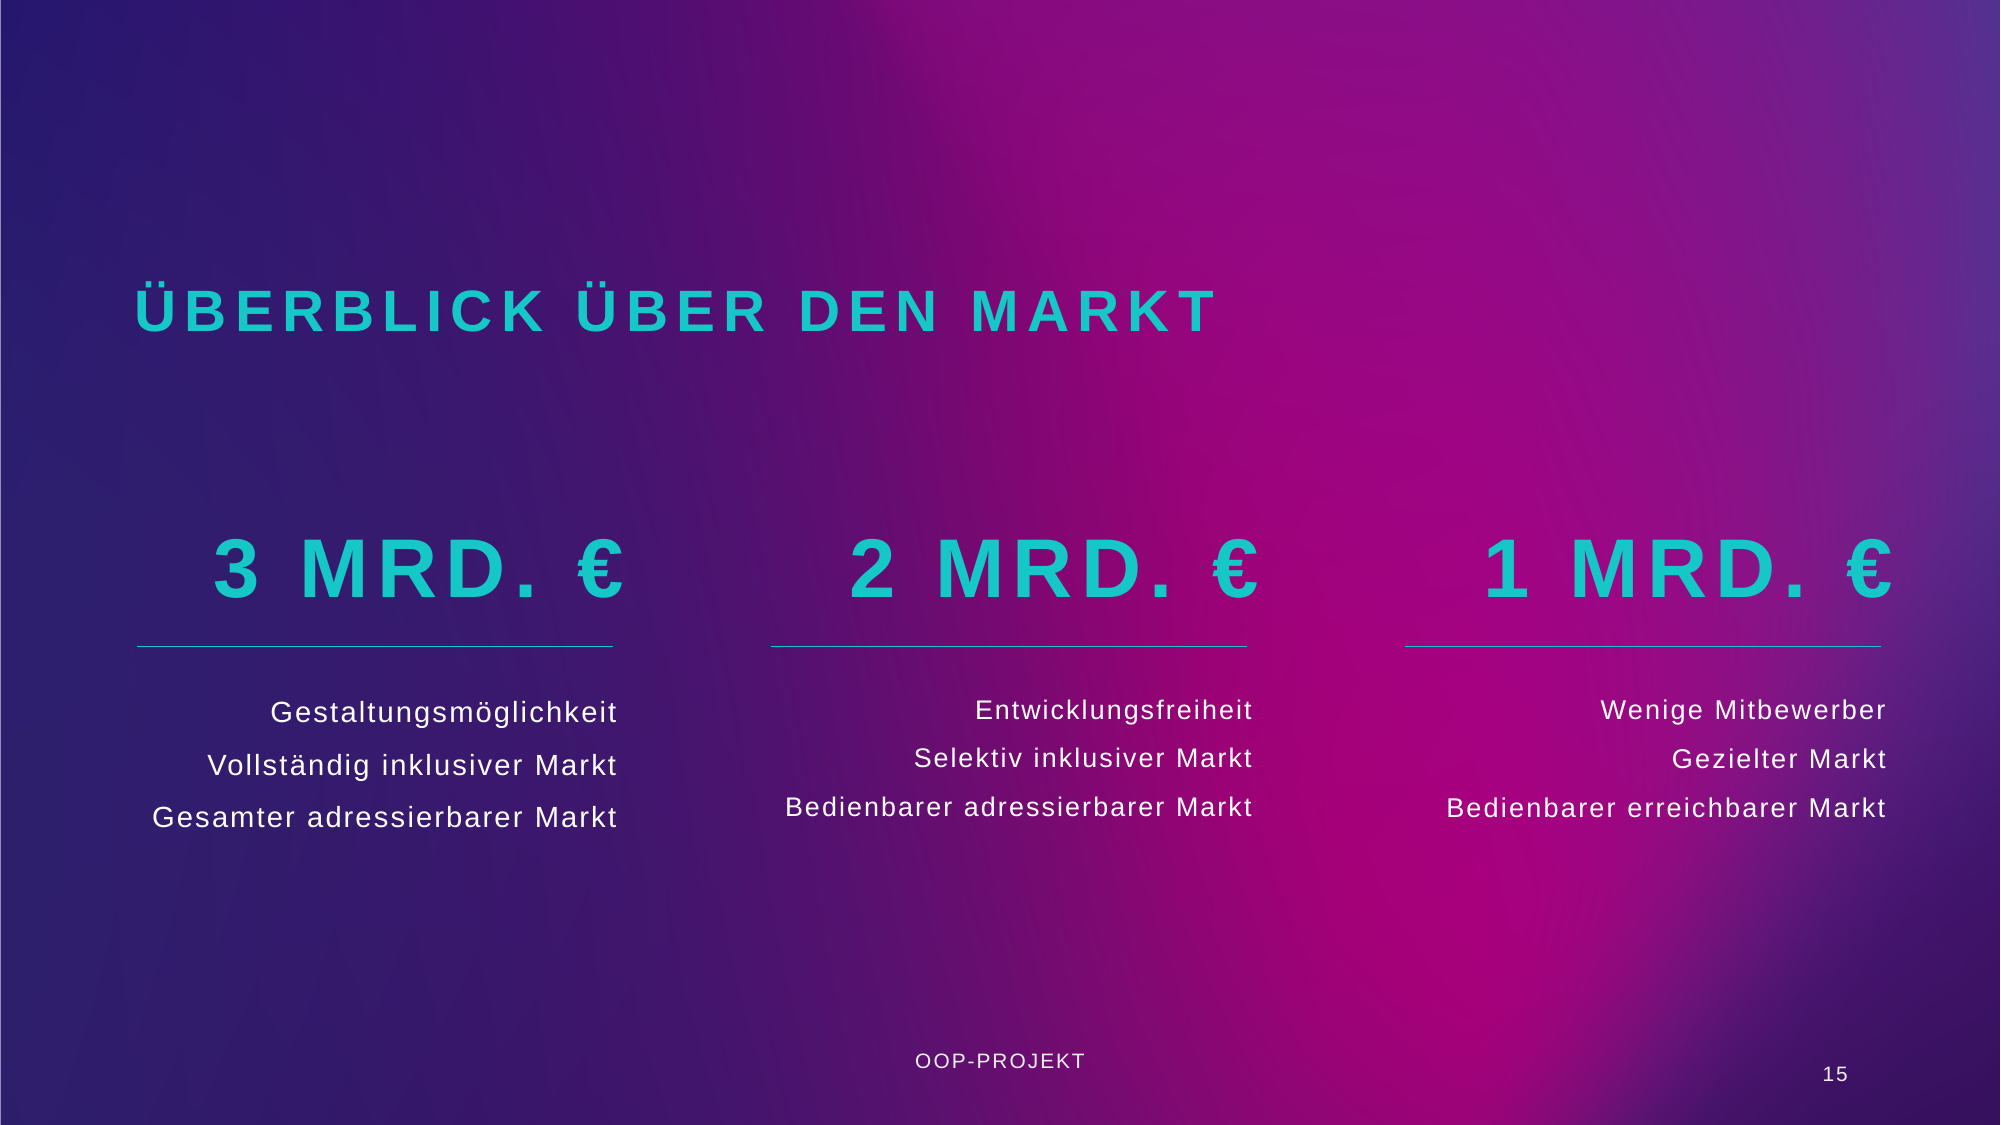

# Überblick über den Markt
3 Mrd. €
2 Mrd. €
1 Mrd. €
Gestaltungsmöglichkeit
Vollständig inklusiver Markt
Gesamter adressierbarer Markt
Entwicklungsfreiheit
Selektiv inklusiver Markt
Bedienbarer adressierbarer Markt
​
Wenige Mitbewerber
Gezielter Markt
Bedienbarer erreichbarer Markt
​
OOP-Projekt

15